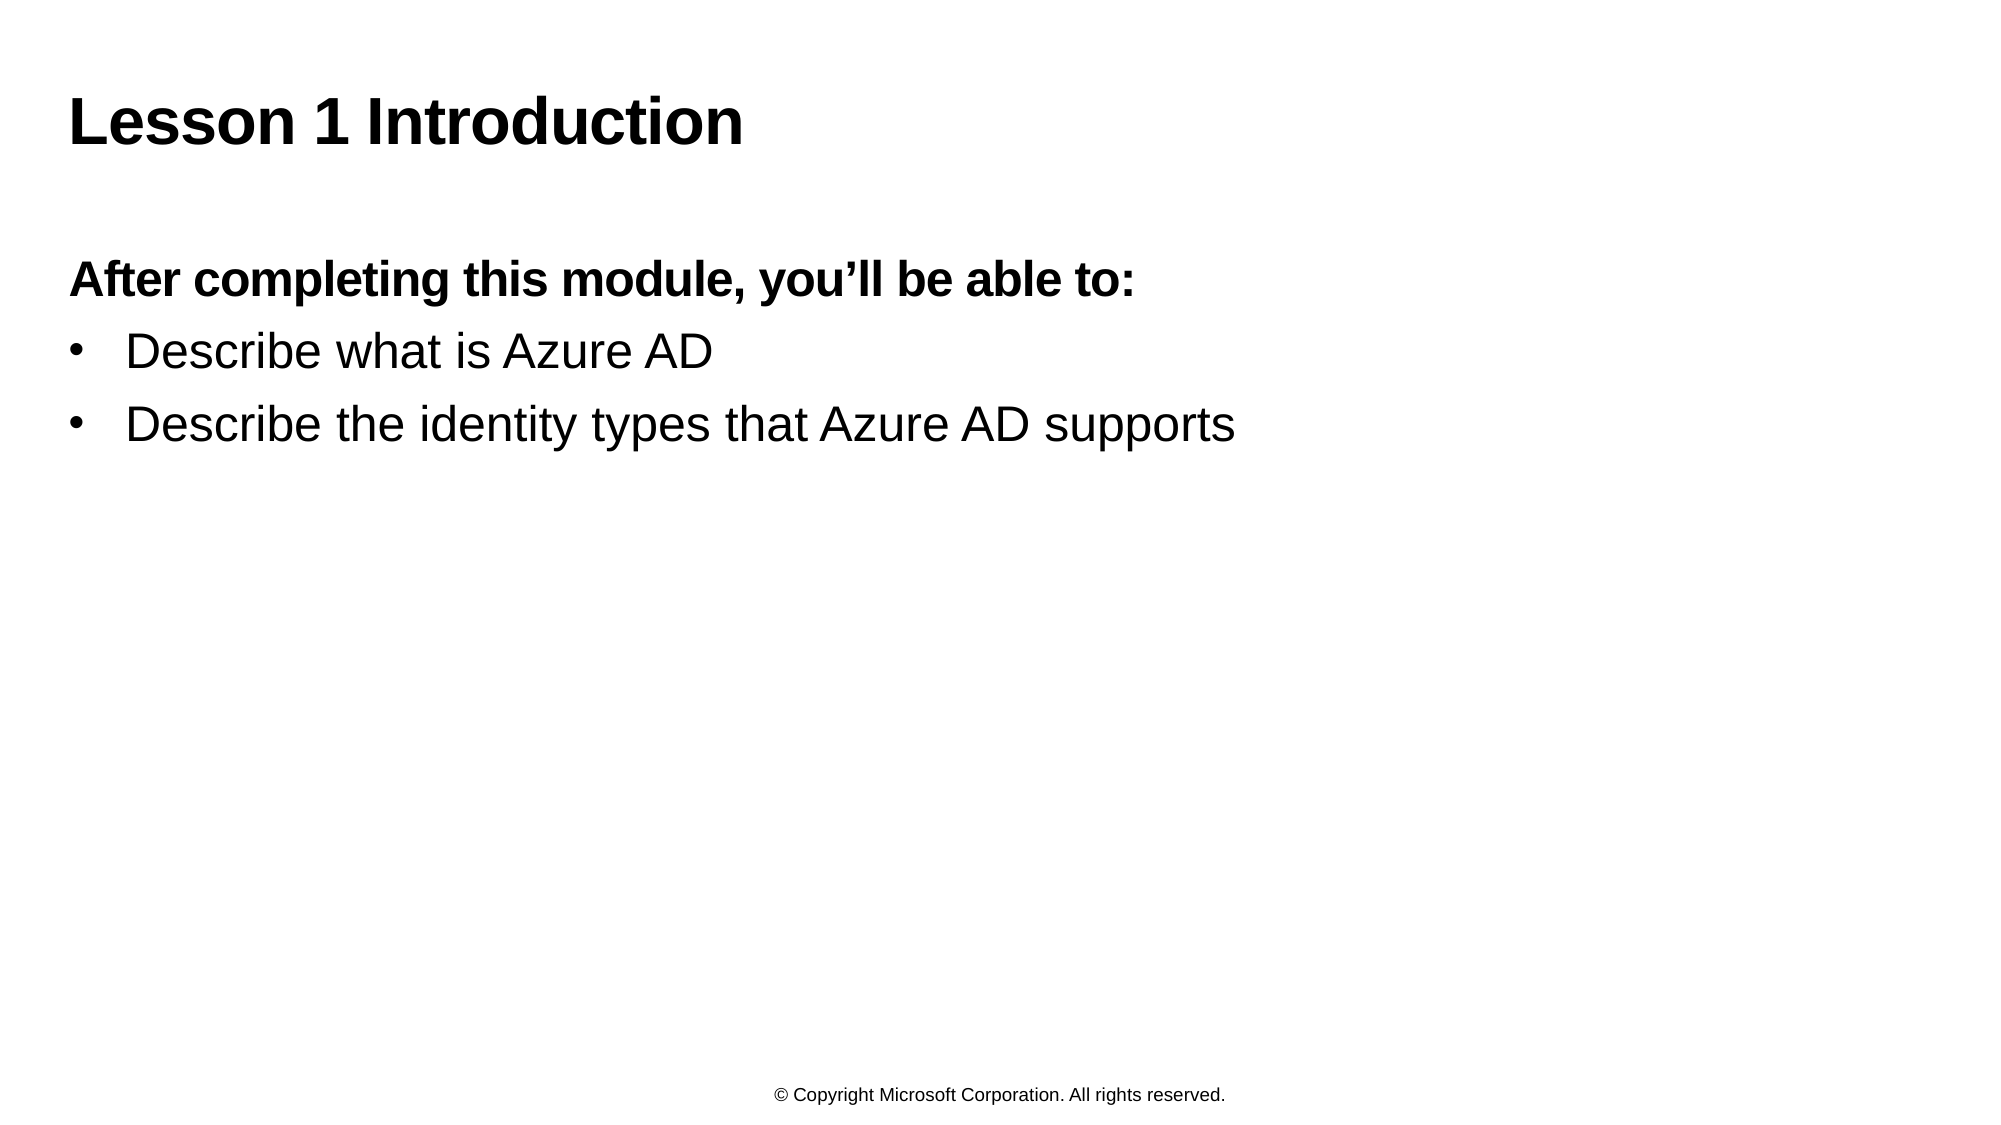

# Lesson 1 Introduction
After completing this module, you’ll be able to:
Describe what is Azure AD
Describe the identity types that Azure AD supports